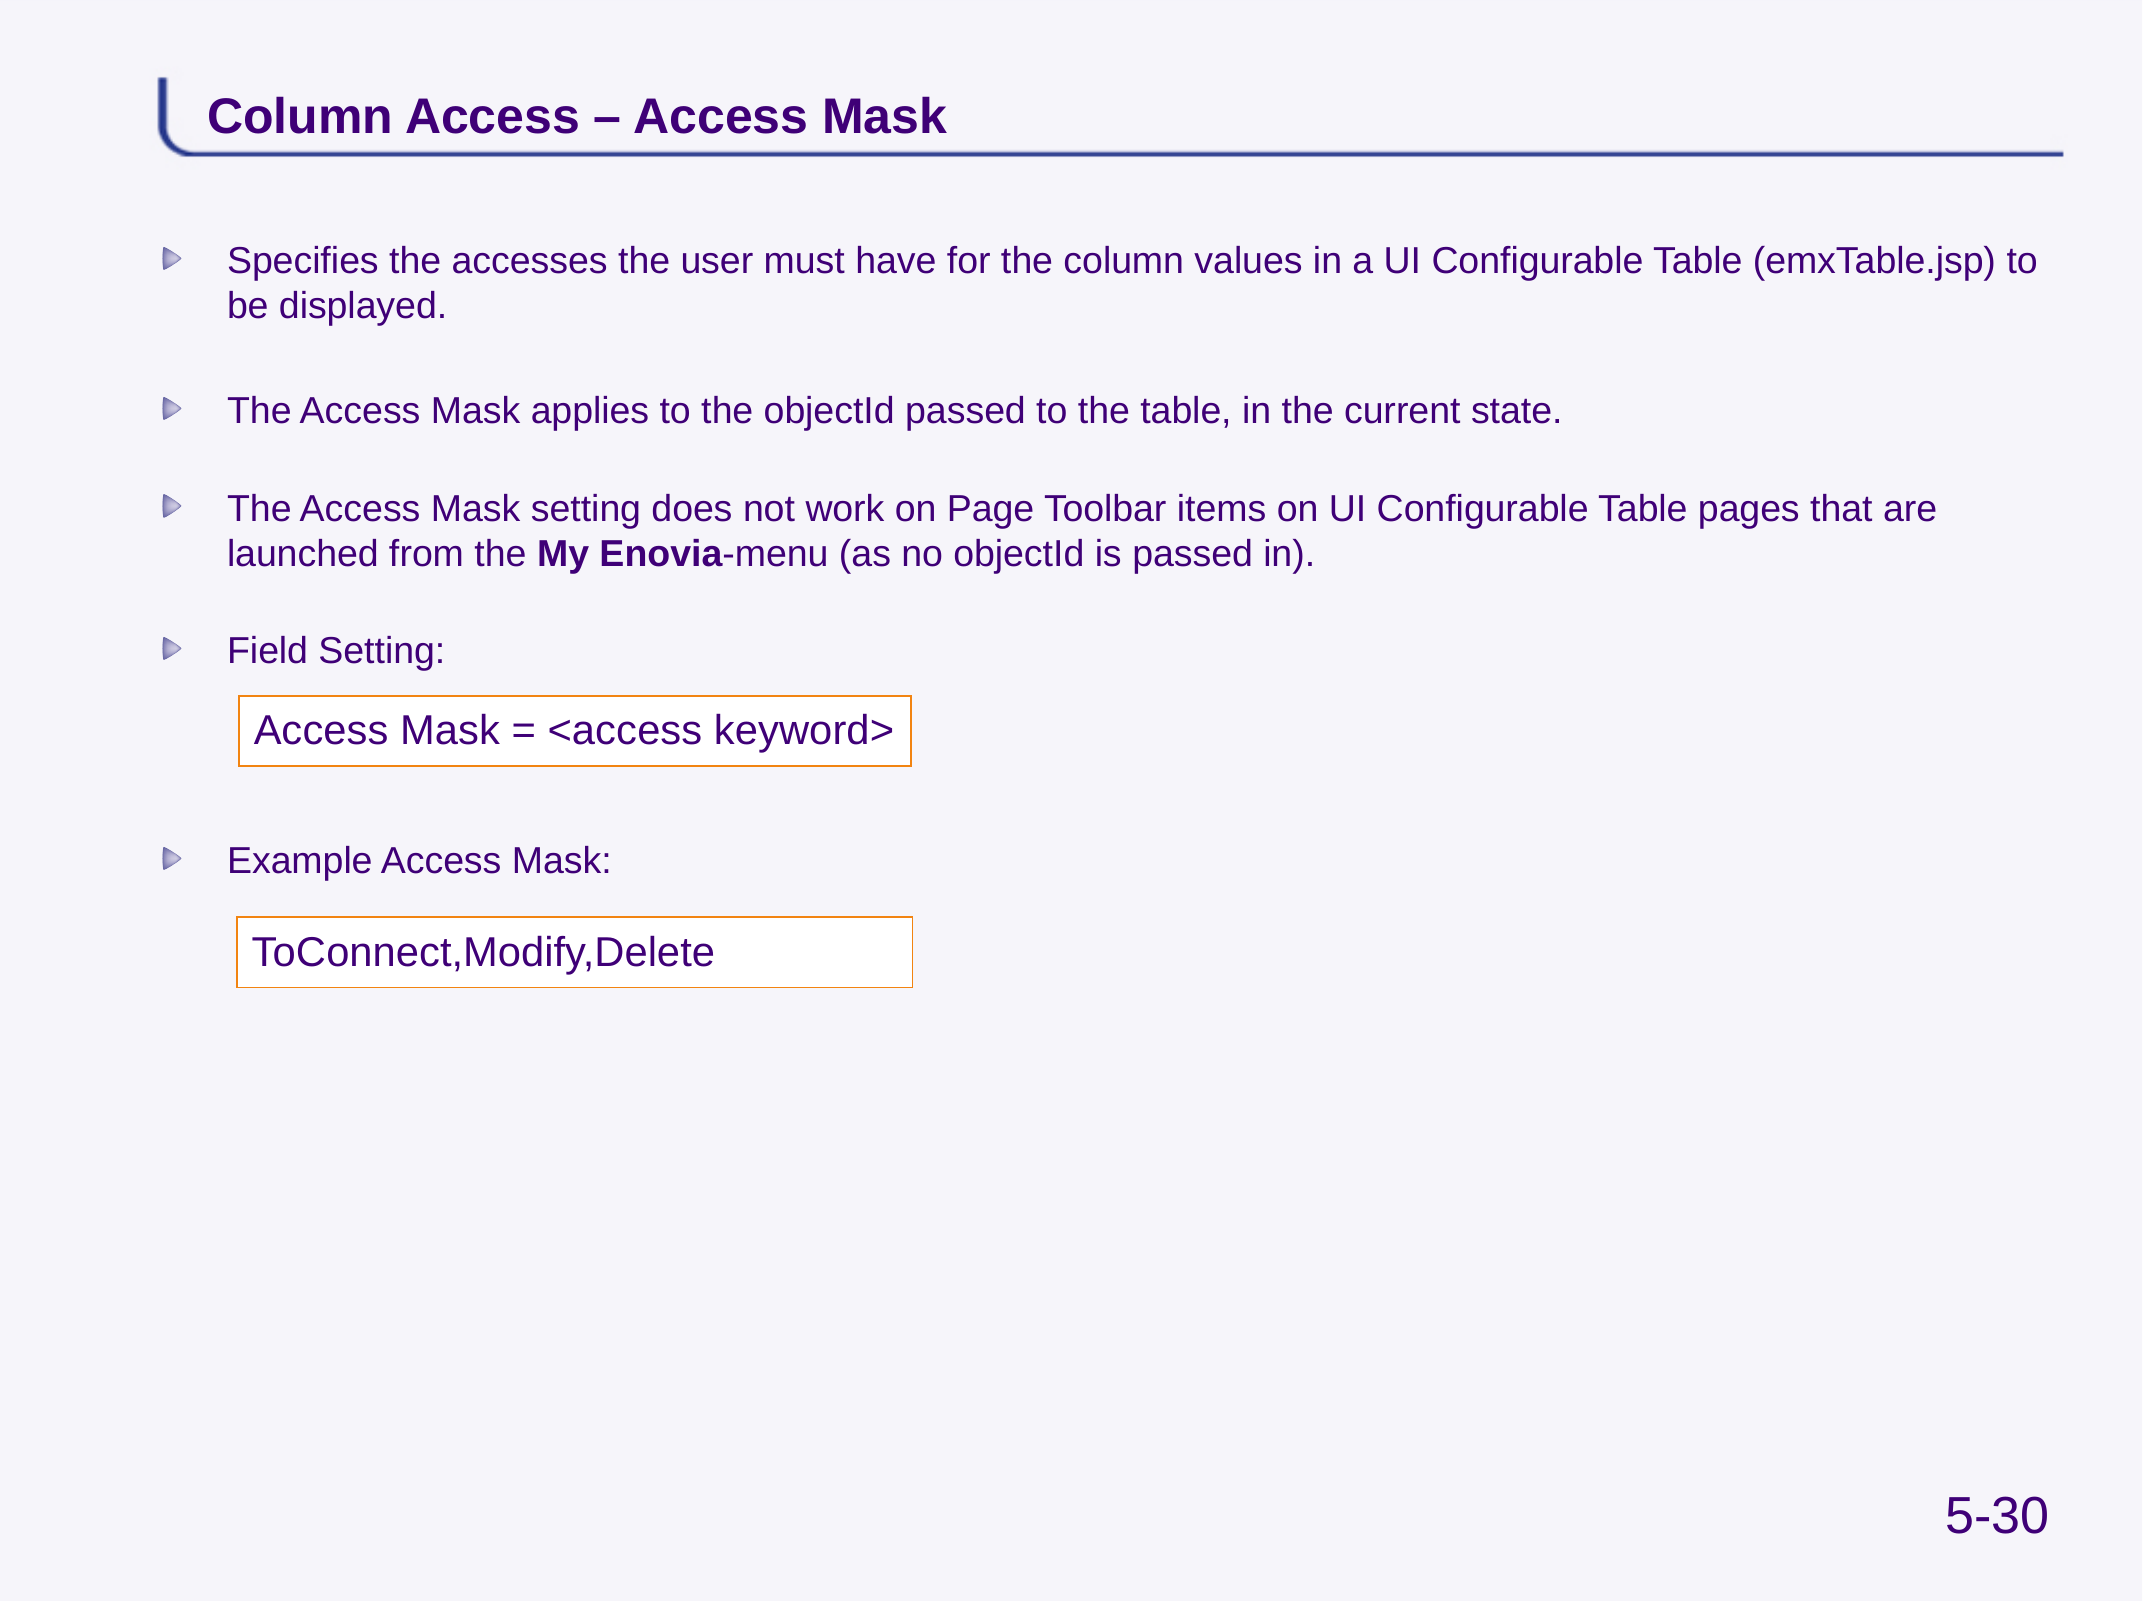

# Column Access – Access Mask
Specifies the accesses the user must have for the column values in a UI Configurable Table (emxTable.jsp) to be displayed.

The Access Mask applies to the objectId passed to the table, in the current state.
The Access Mask setting does not work on Page Toolbar items on UI Configurable Table pages that are launched from the My Enovia-menu (as no objectId is passed in).
Field Setting:

Example Access Mask:

Access Mask = <access keyword>
ToConnect,Modify,Delete
5-30